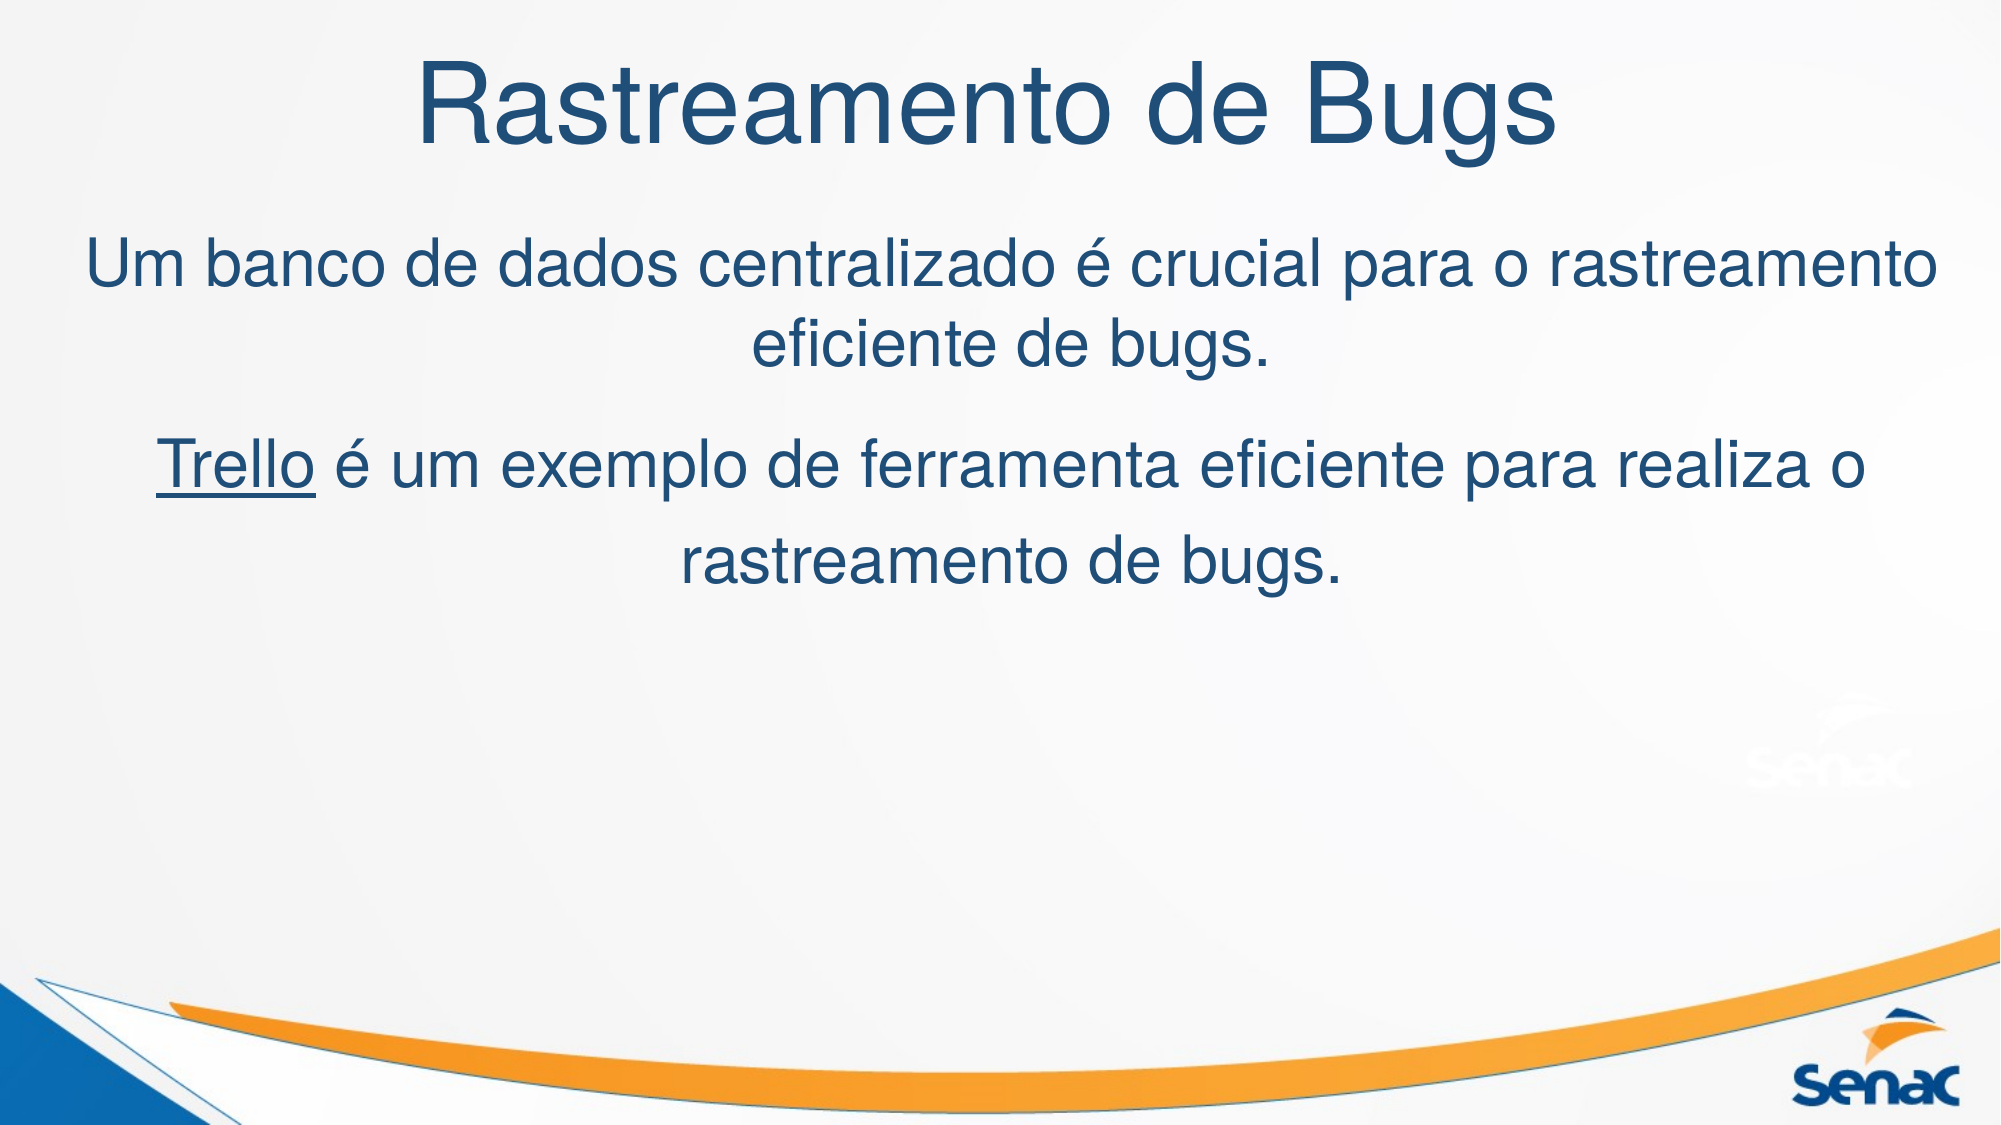

# Rastreamento de Bugs
Um banco de dados centralizado é crucial para o rastreamento eficiente de bugs.
Trello é um exemplo de ferramenta eficiente para realiza o rastreamento de bugs.